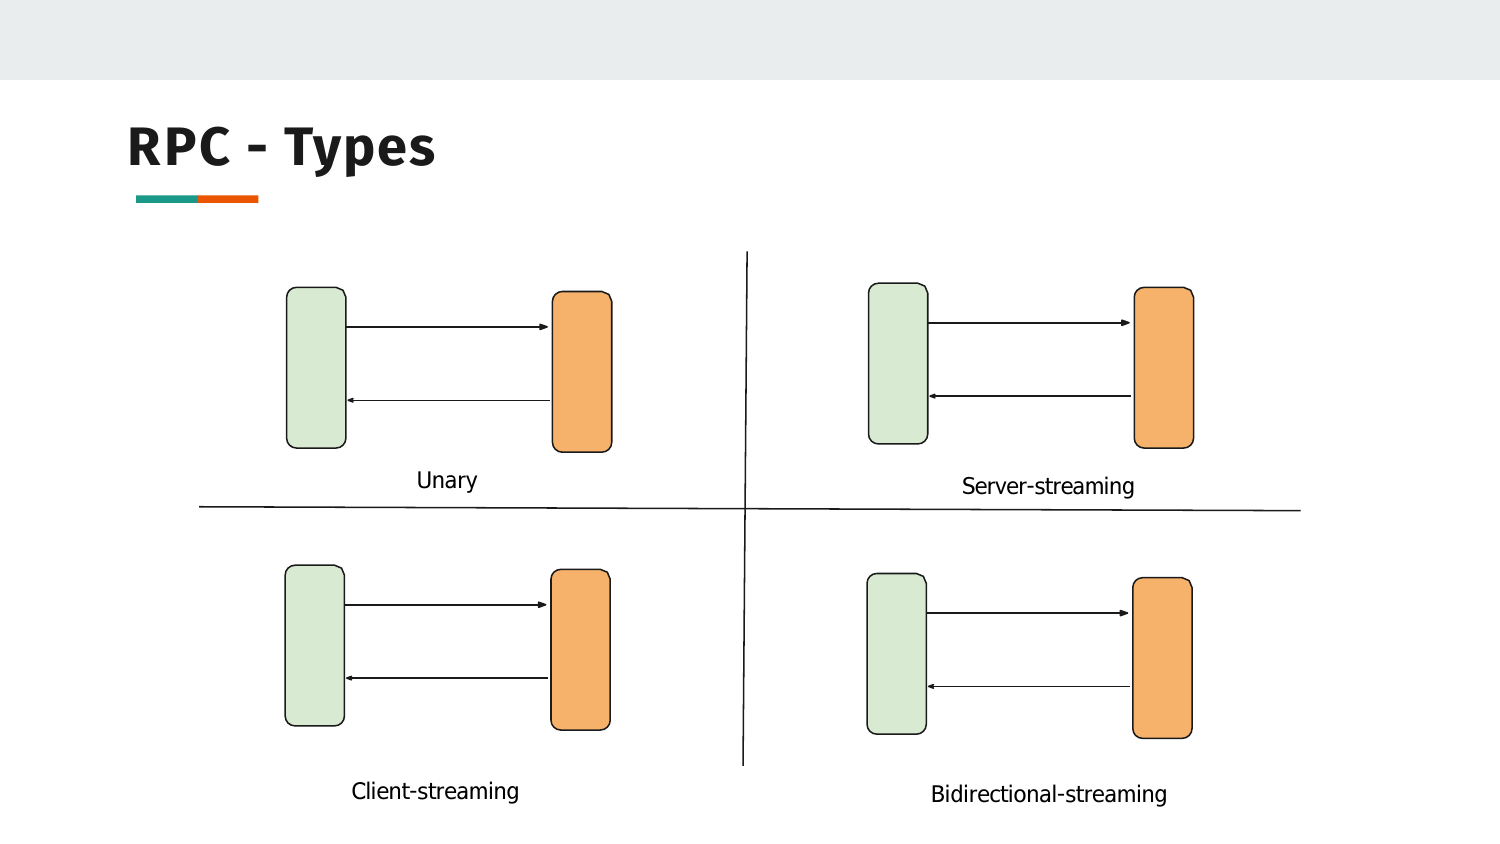

# RPC - Types

Unary
Server-streaming
Client-streaming
Bidirectional-streaming